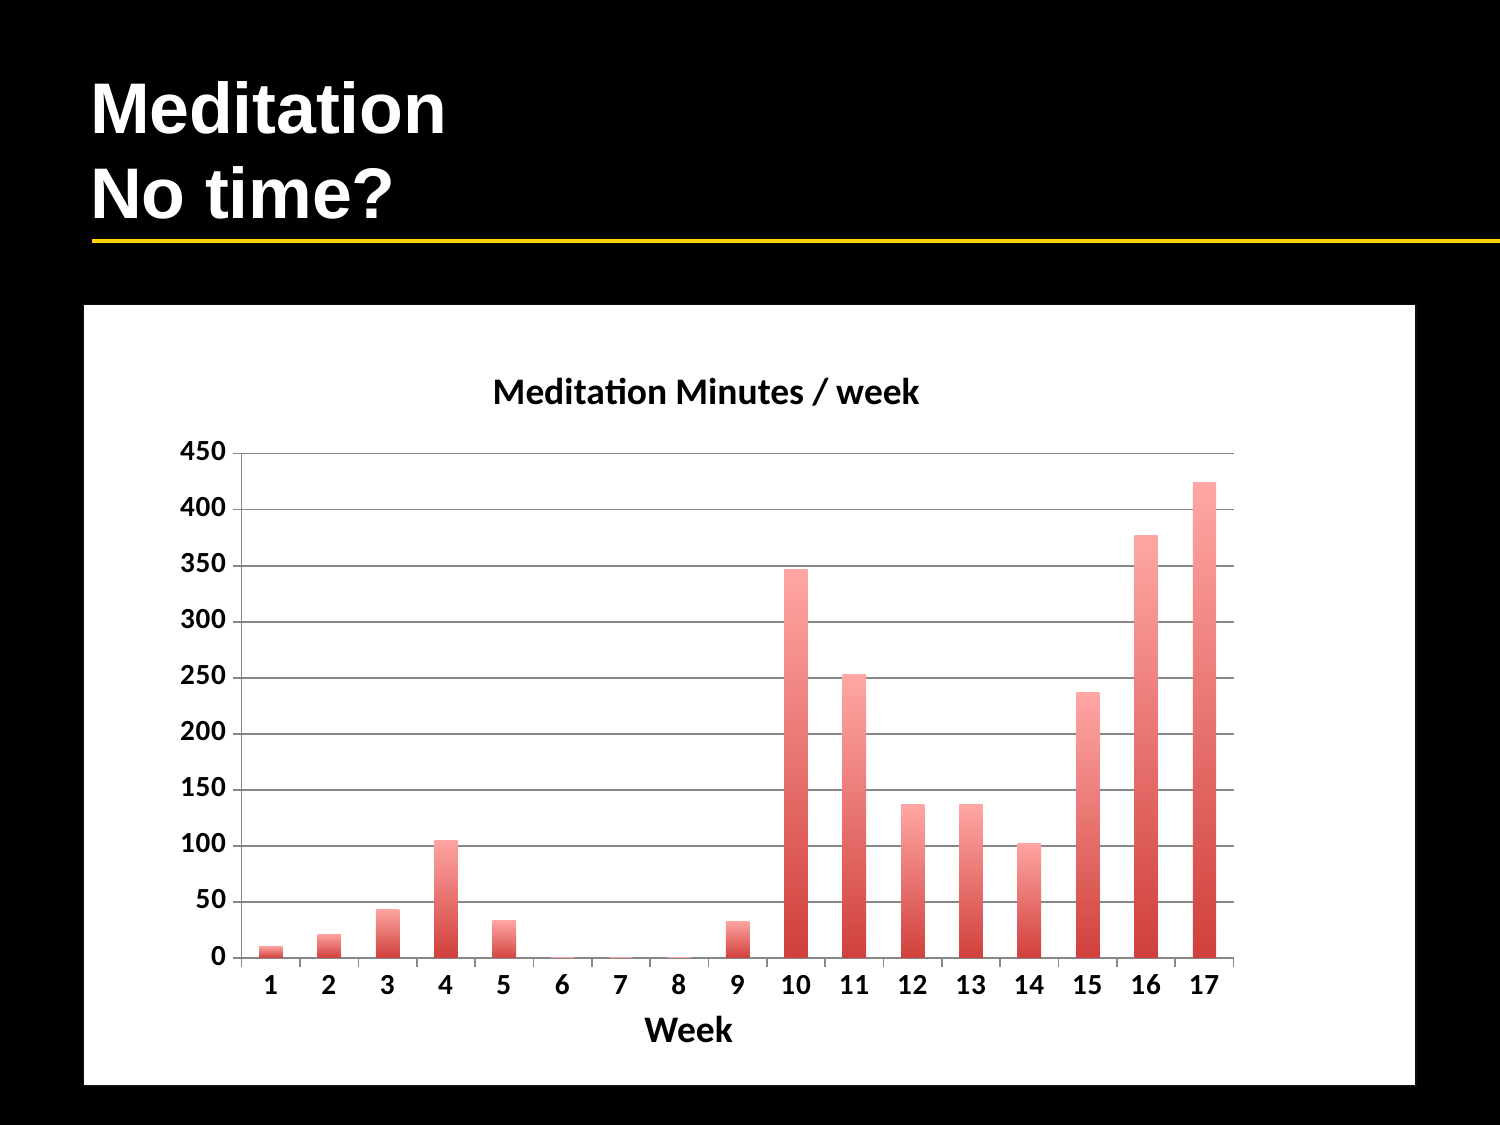

# Meditation No time?

### Chart: Meditation Minutes / week

| Category |  |
|---|---|
Week